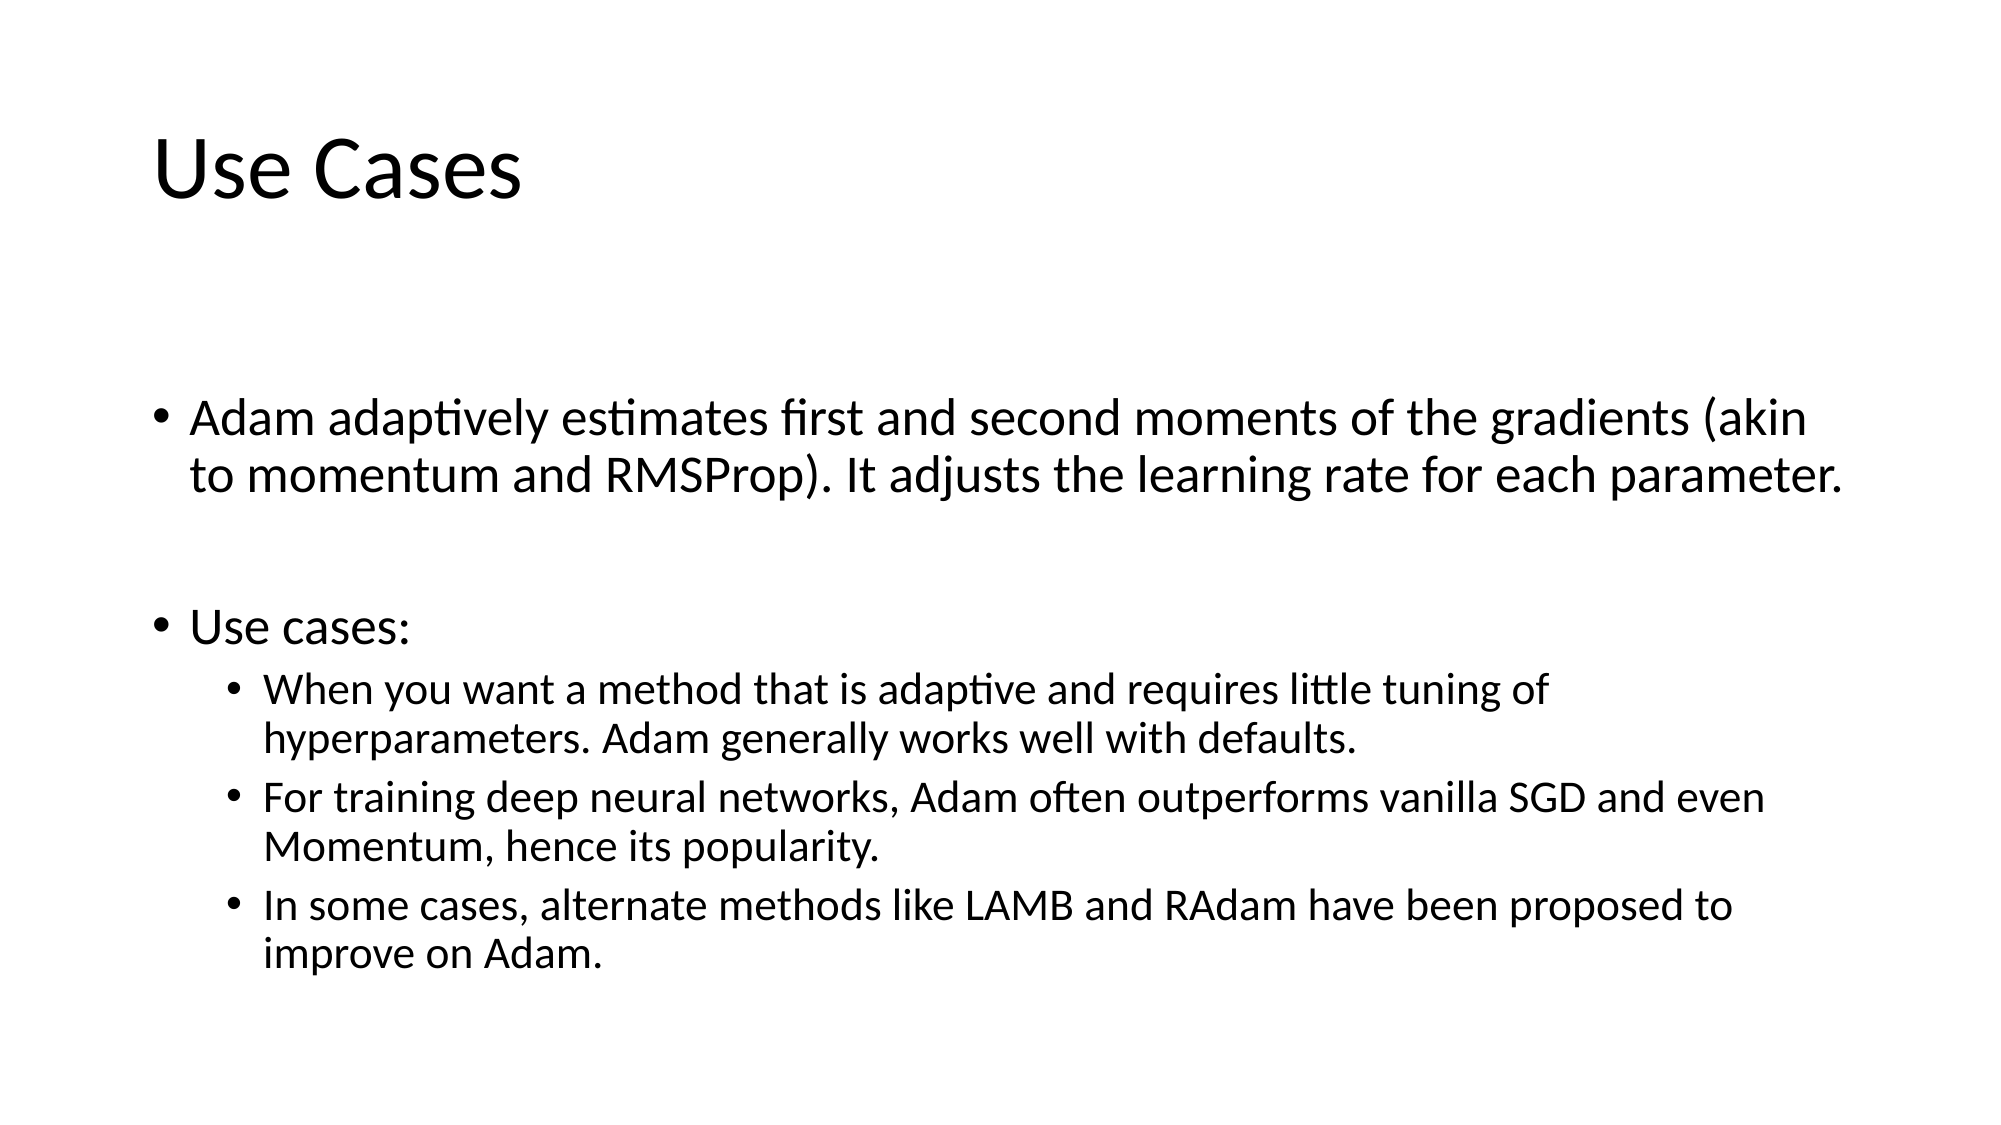

# Use Cases

Adam adaptively estimates first and second moments of the gradients (akin to momentum and RMSProp). It adjusts the learning rate for each parameter.

Use cases:
When you want a method that is adaptive and requires little tuning of hyperparameters. Adam generally works well with defaults.
For training deep neural networks, Adam often outperforms vanilla SGD and even Momentum, hence its popularity.
In some cases, alternate methods like LAMB and RAdam have been proposed to improve on Adam.